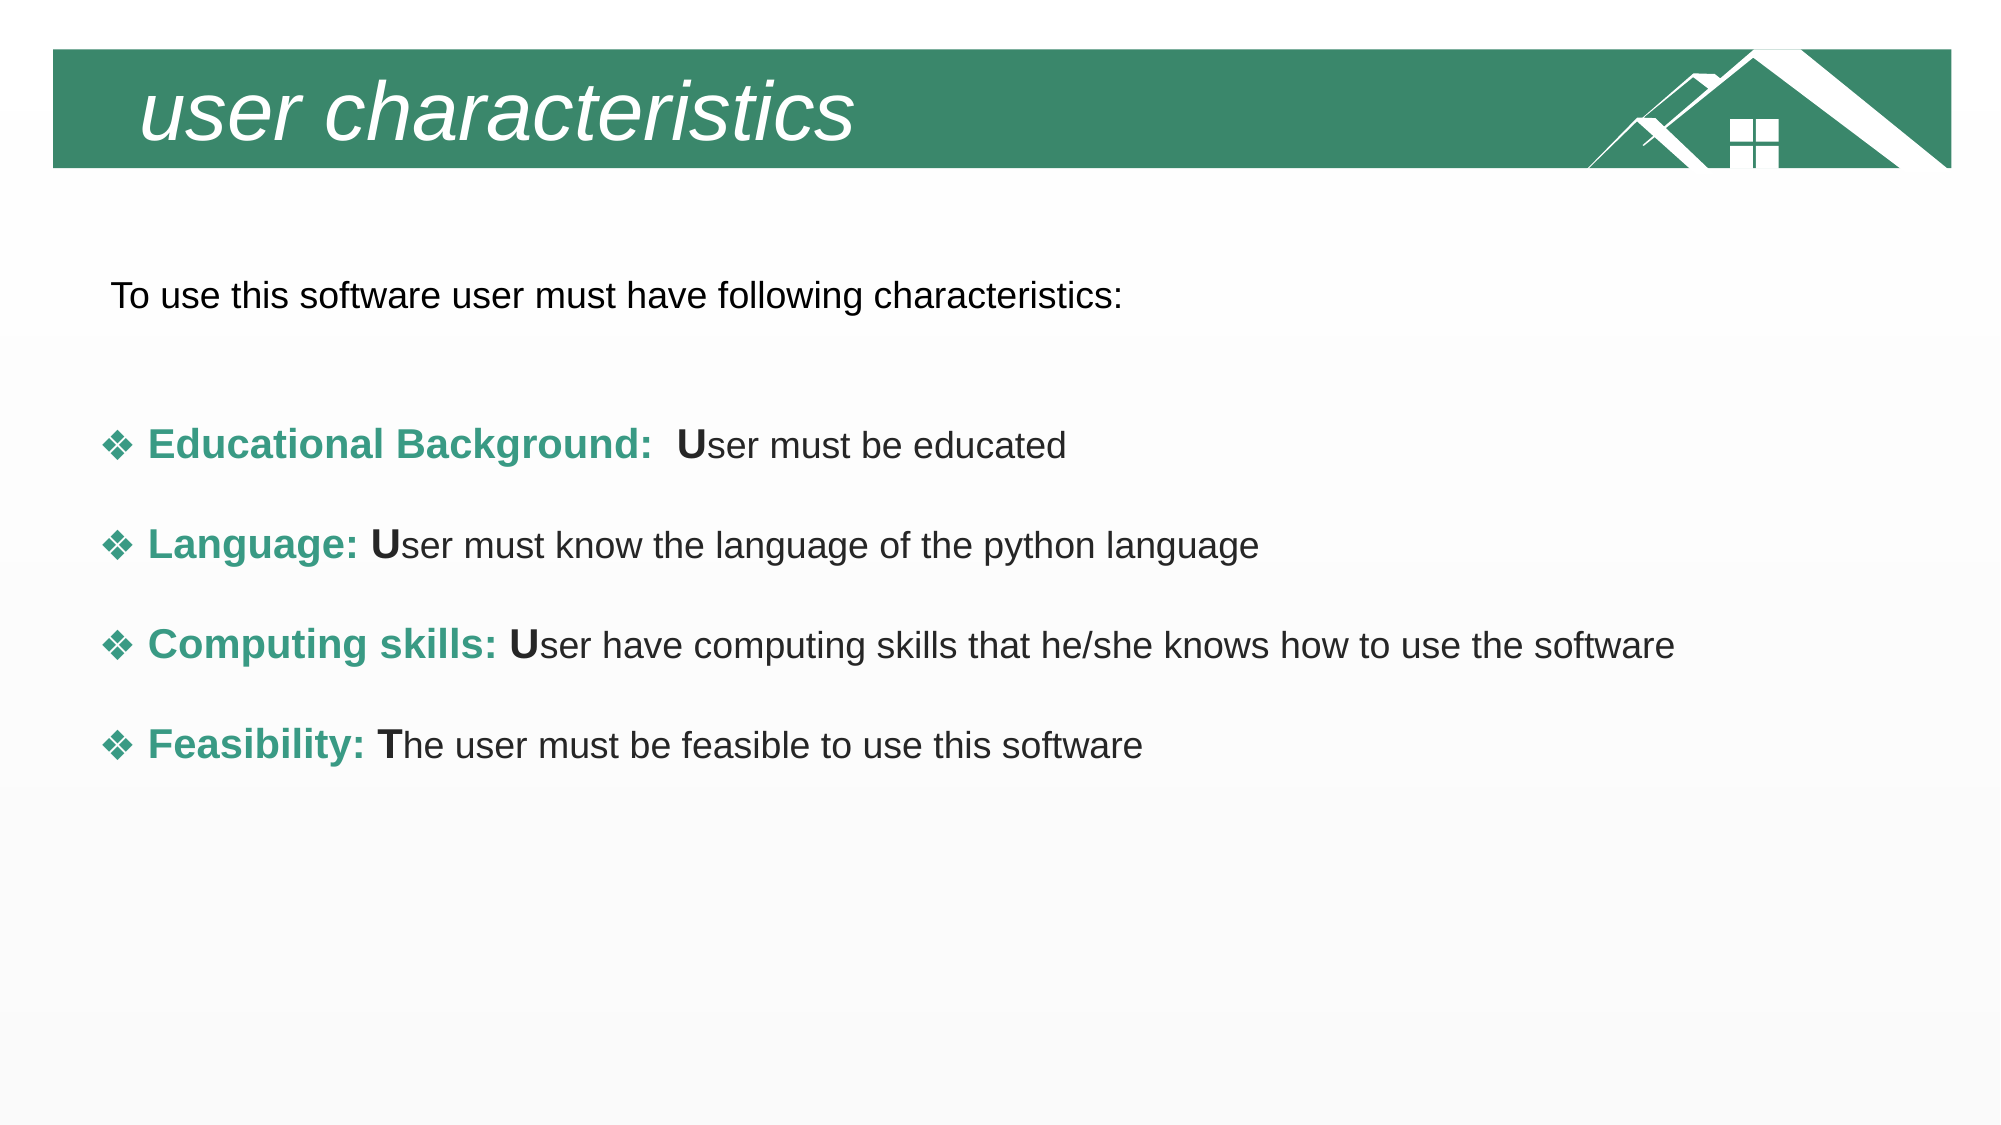

user characteristics
To use this software user must have following characteristics:

 Educational Background:  User must be educated

 Language: User must know the language of the python language

 Computing skills: User have computing skills that he/she knows how to use the software

 Feasibility: The user must be feasible to use this software